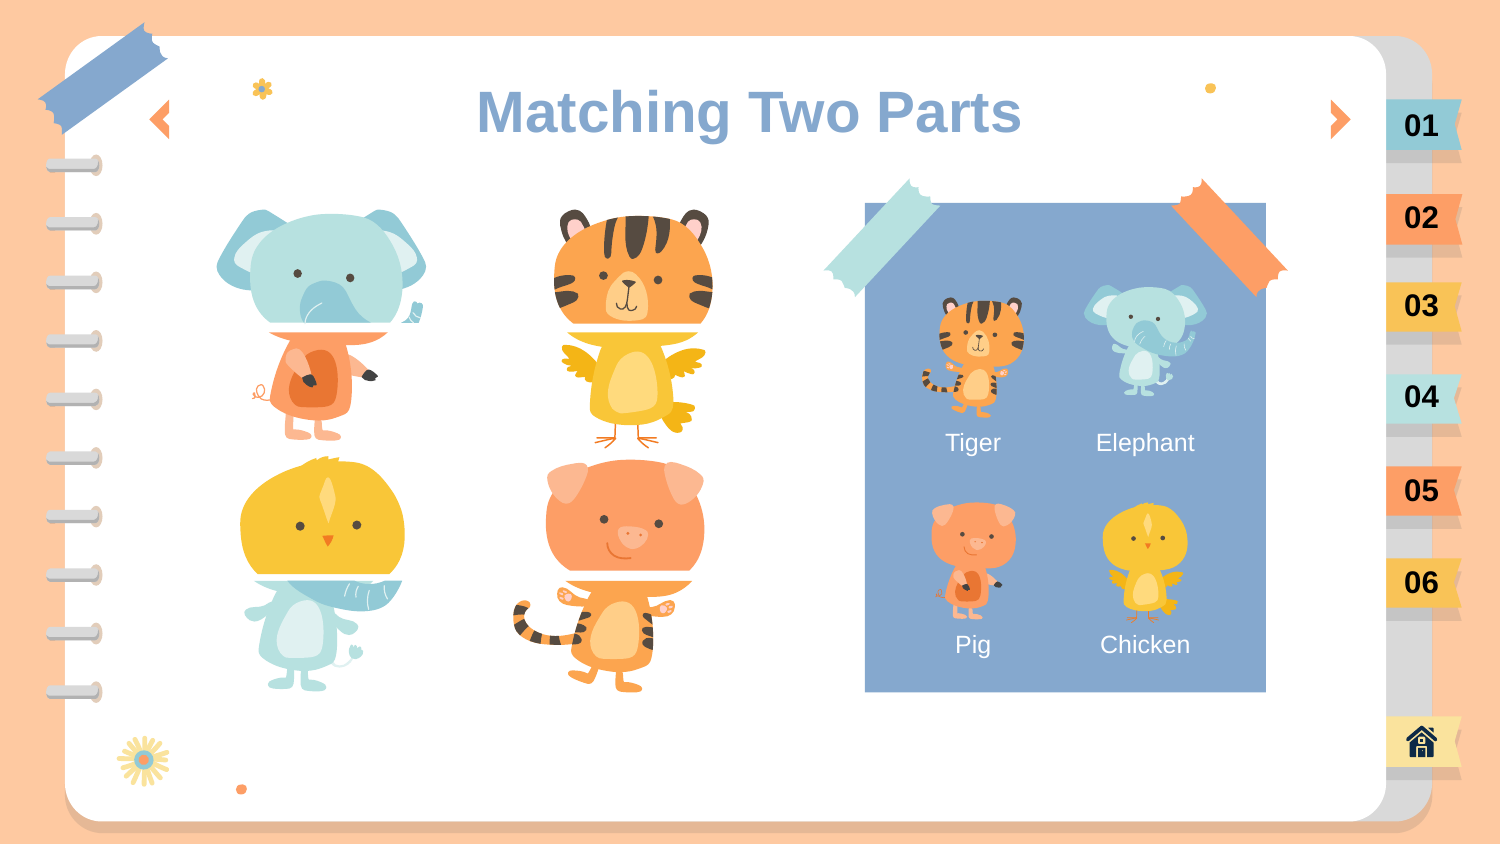

# Matching Two Parts
01

02

03

04
Tiger
Elephant

05

06

Pig
Chicken